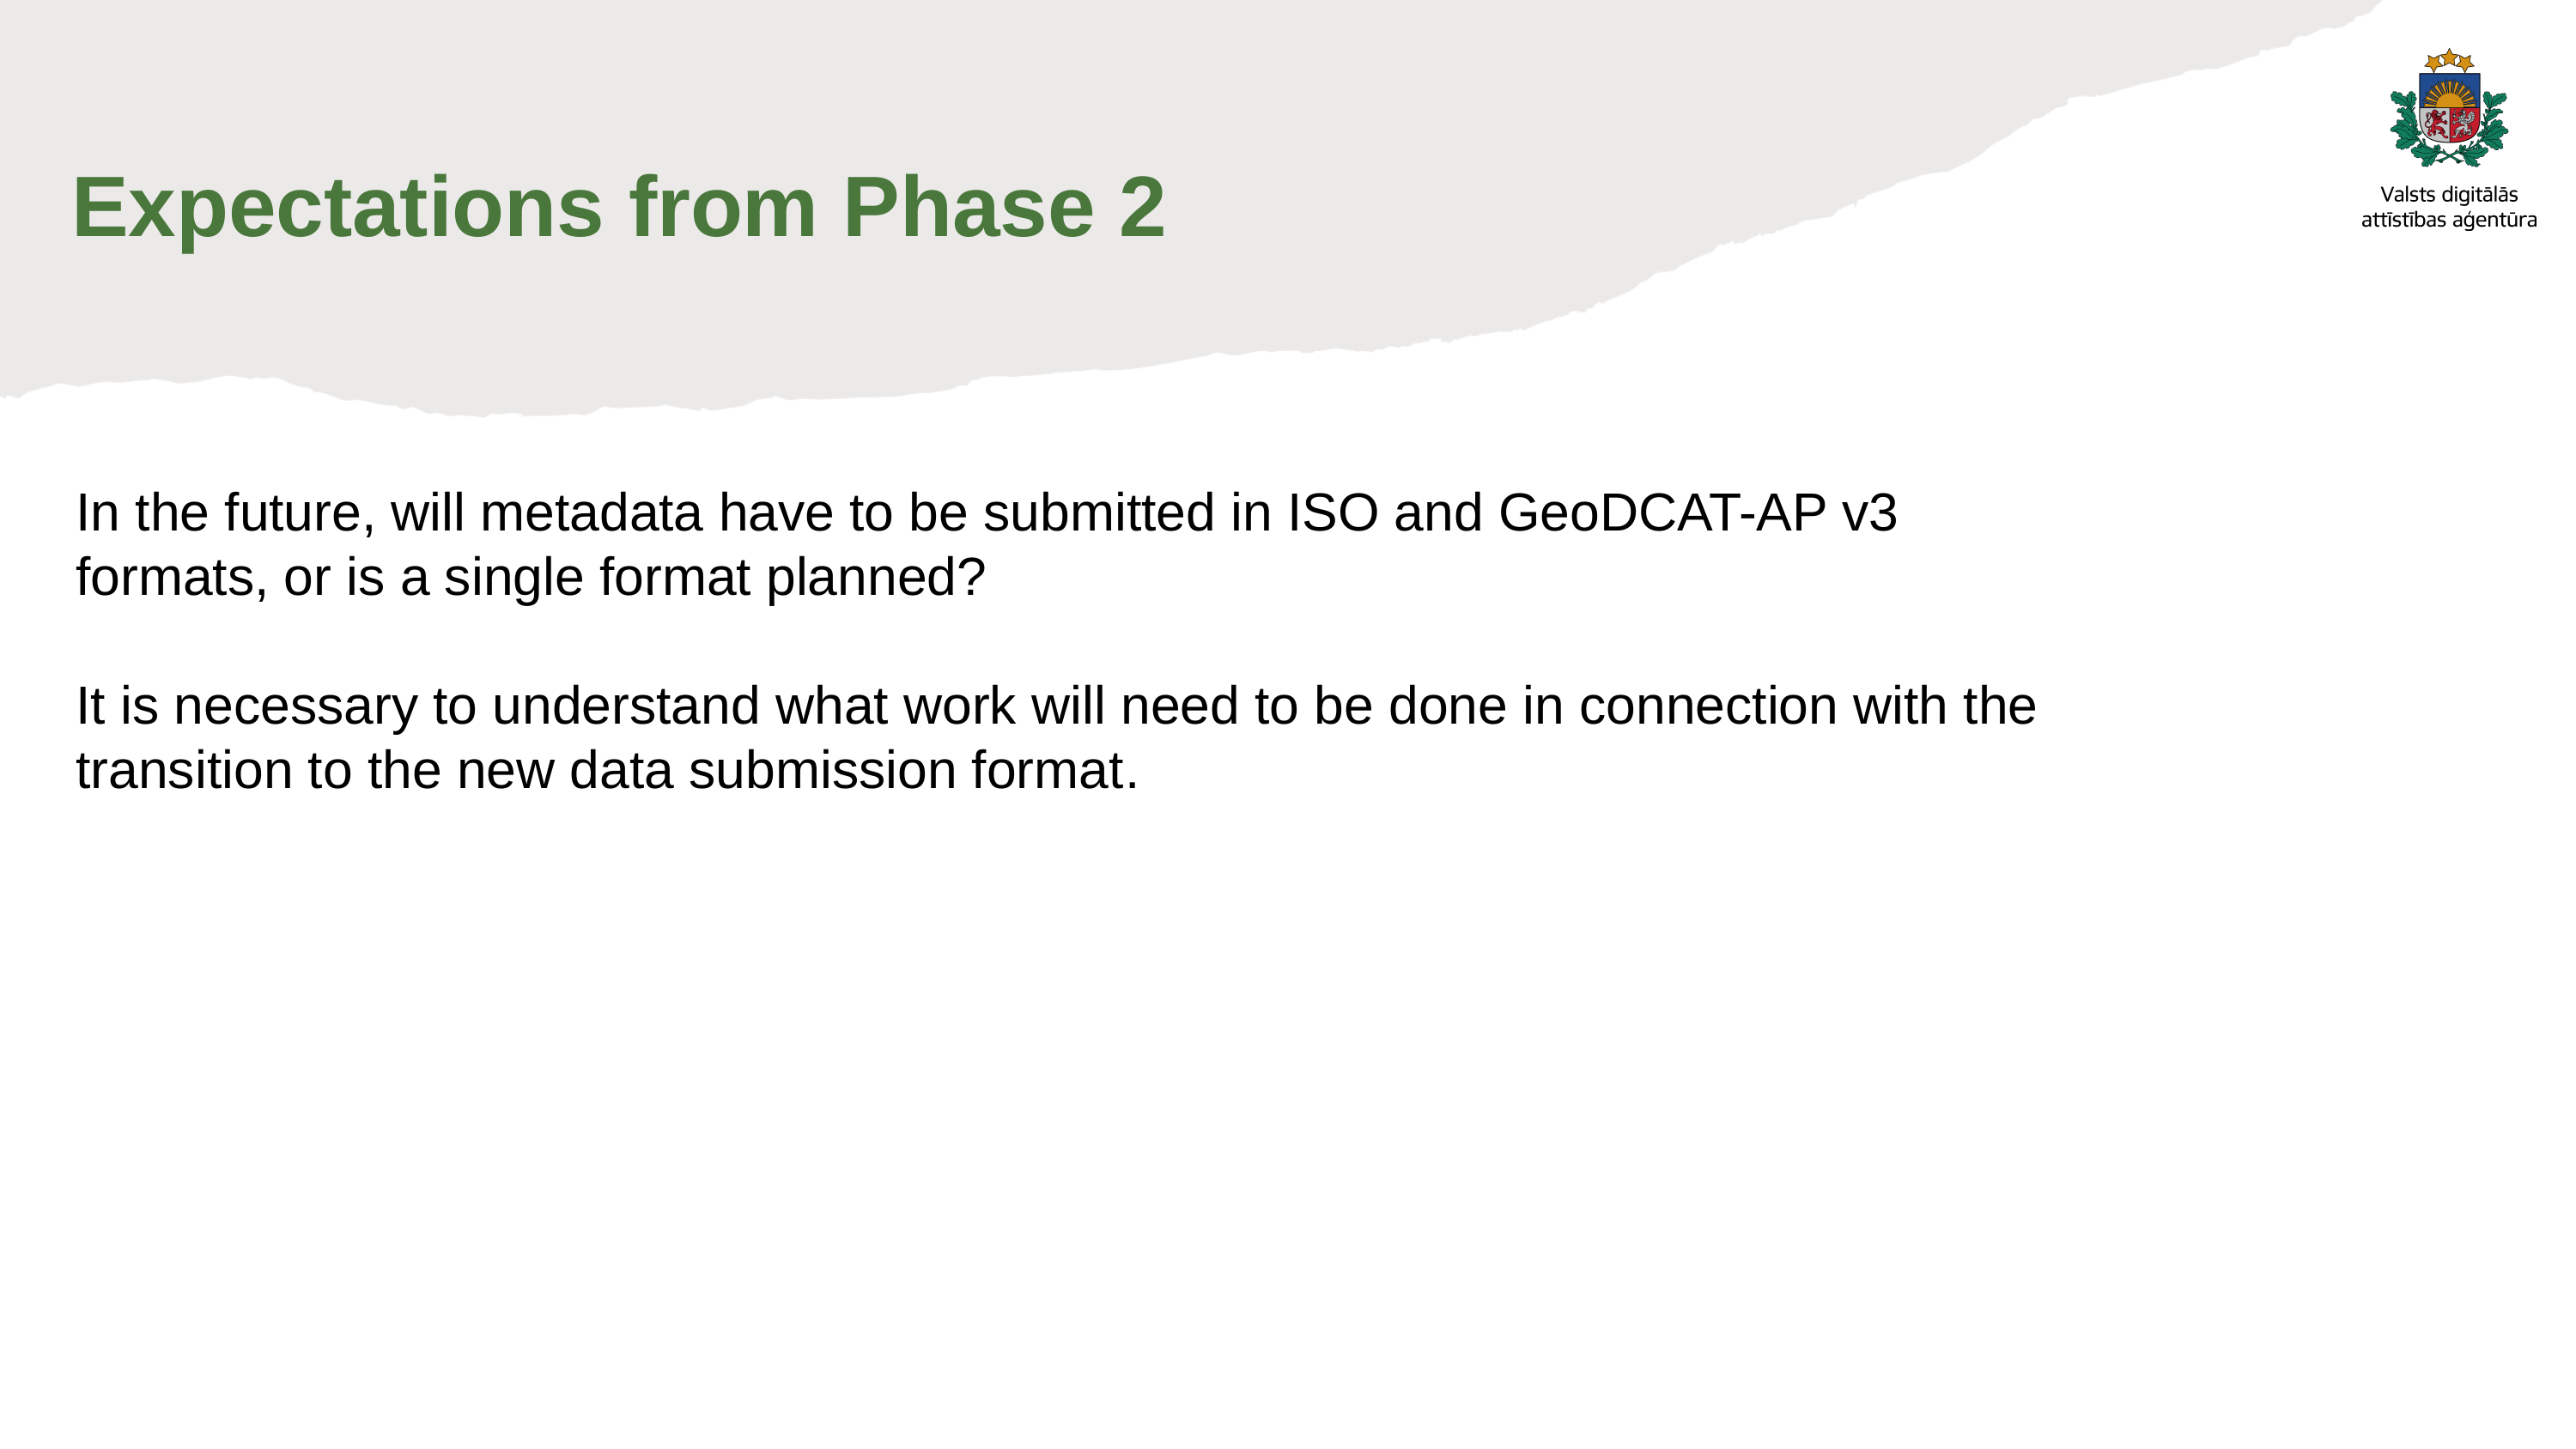

Expectations from Phase 2
In the future, will metadata have to be submitted in ISO and GeoDCAT-AP v3 formats, or is a single format planned?

It is necessary to understand what work will need to be done in connection with the transition to the new data submission format.